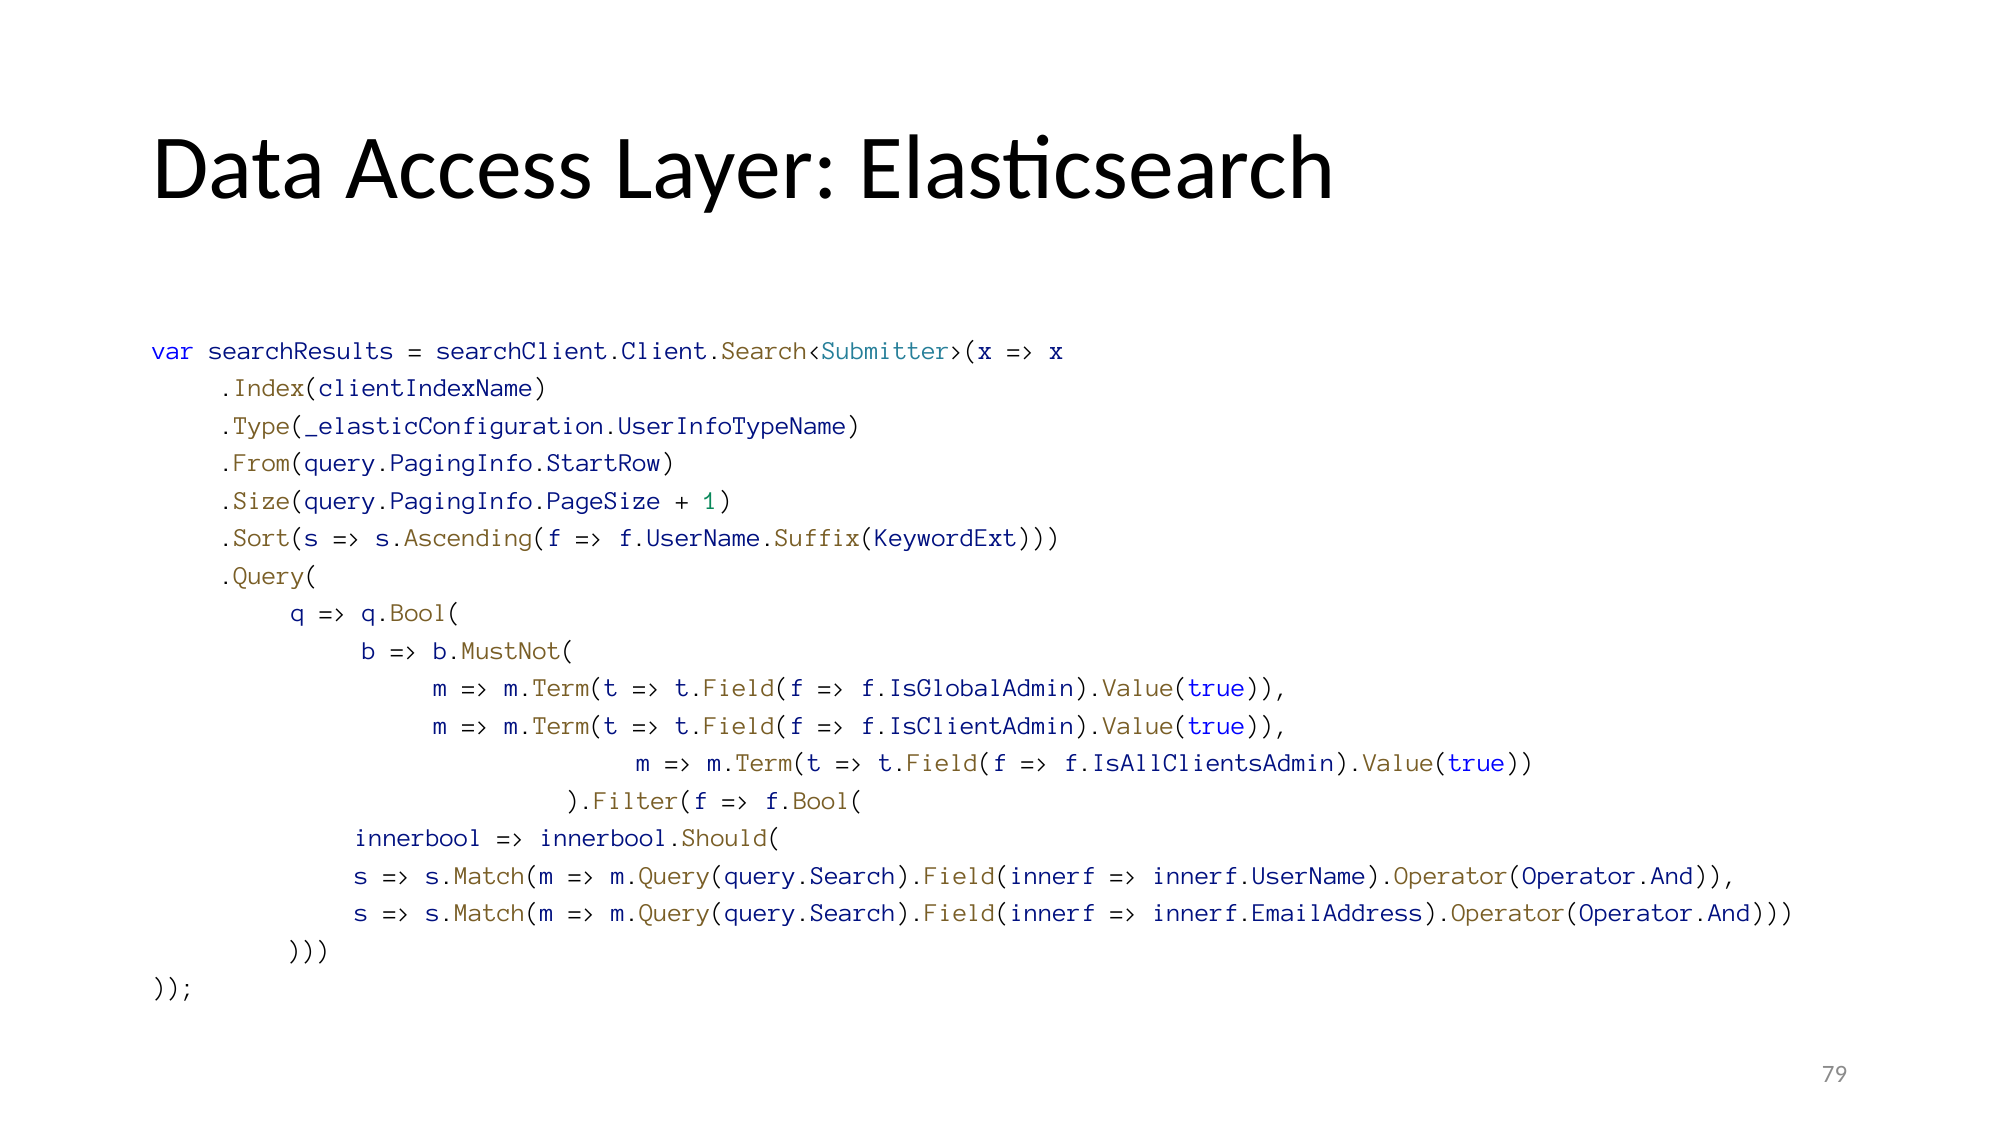

# Data Access Layer: Elasticsearch
var searchResults = searchClient.Client.Search<Submitter>(x => x
	.Index(clientIndexName)
	.Type(_elasticConfiguration.UserInfoTypeName)
	.From(query.PagingInfo.StartRow)
	.Size(query.PagingInfo.PageSize + 1)
	.Sort(s => s.Ascending(f => f.UserName.Suffix(KeywordExt)))
	.Query(
	     q => q.Bool(
  	          b => b.MustNot(
	               m => m.Term(t => t.Field(f => f.IsGlobalAdmin).Value(true)),
	               m => m.Term(t => t.Field(f => f.IsClientAdmin).Value(true)),
                                  m => m.Term(t => t.Field(f => f.IsAllClientsAdmin).Value(true))
                             ).Filter(f => f.Bool(
			innerbool => innerbool.Should(
		 	s => s.Match(m => m.Query(query.Search).Field(innerf => innerf.UserName).Operator(Operator.And)),
			s => s.Match(m => m.Query(query.Search).Field(innerf => innerf.EmailAddress).Operator(Operator.And)))
		)))
));
79